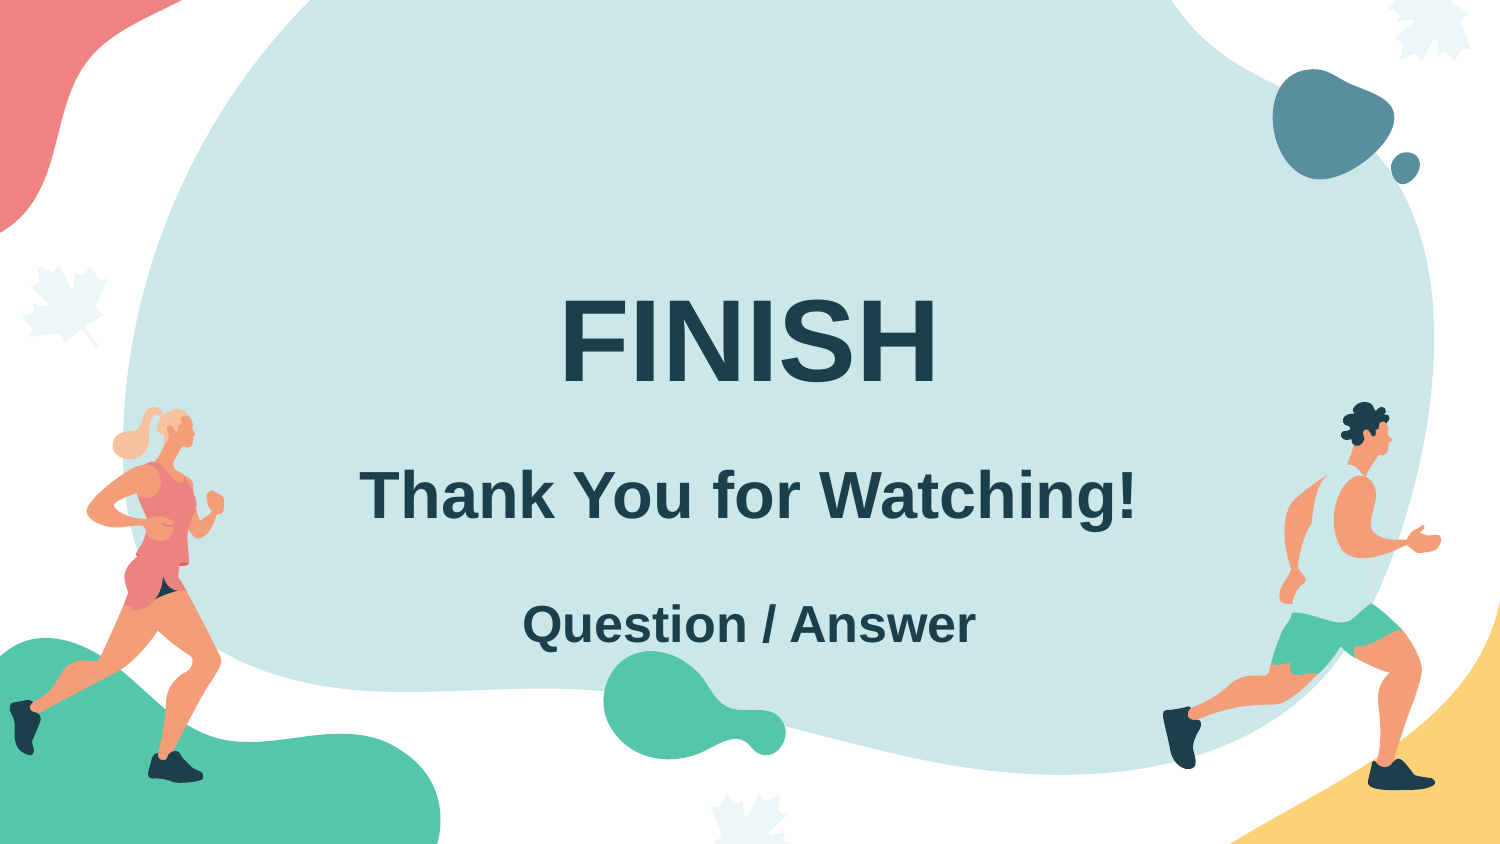

# FINISH

Thank You for Watching!
Question / Answer